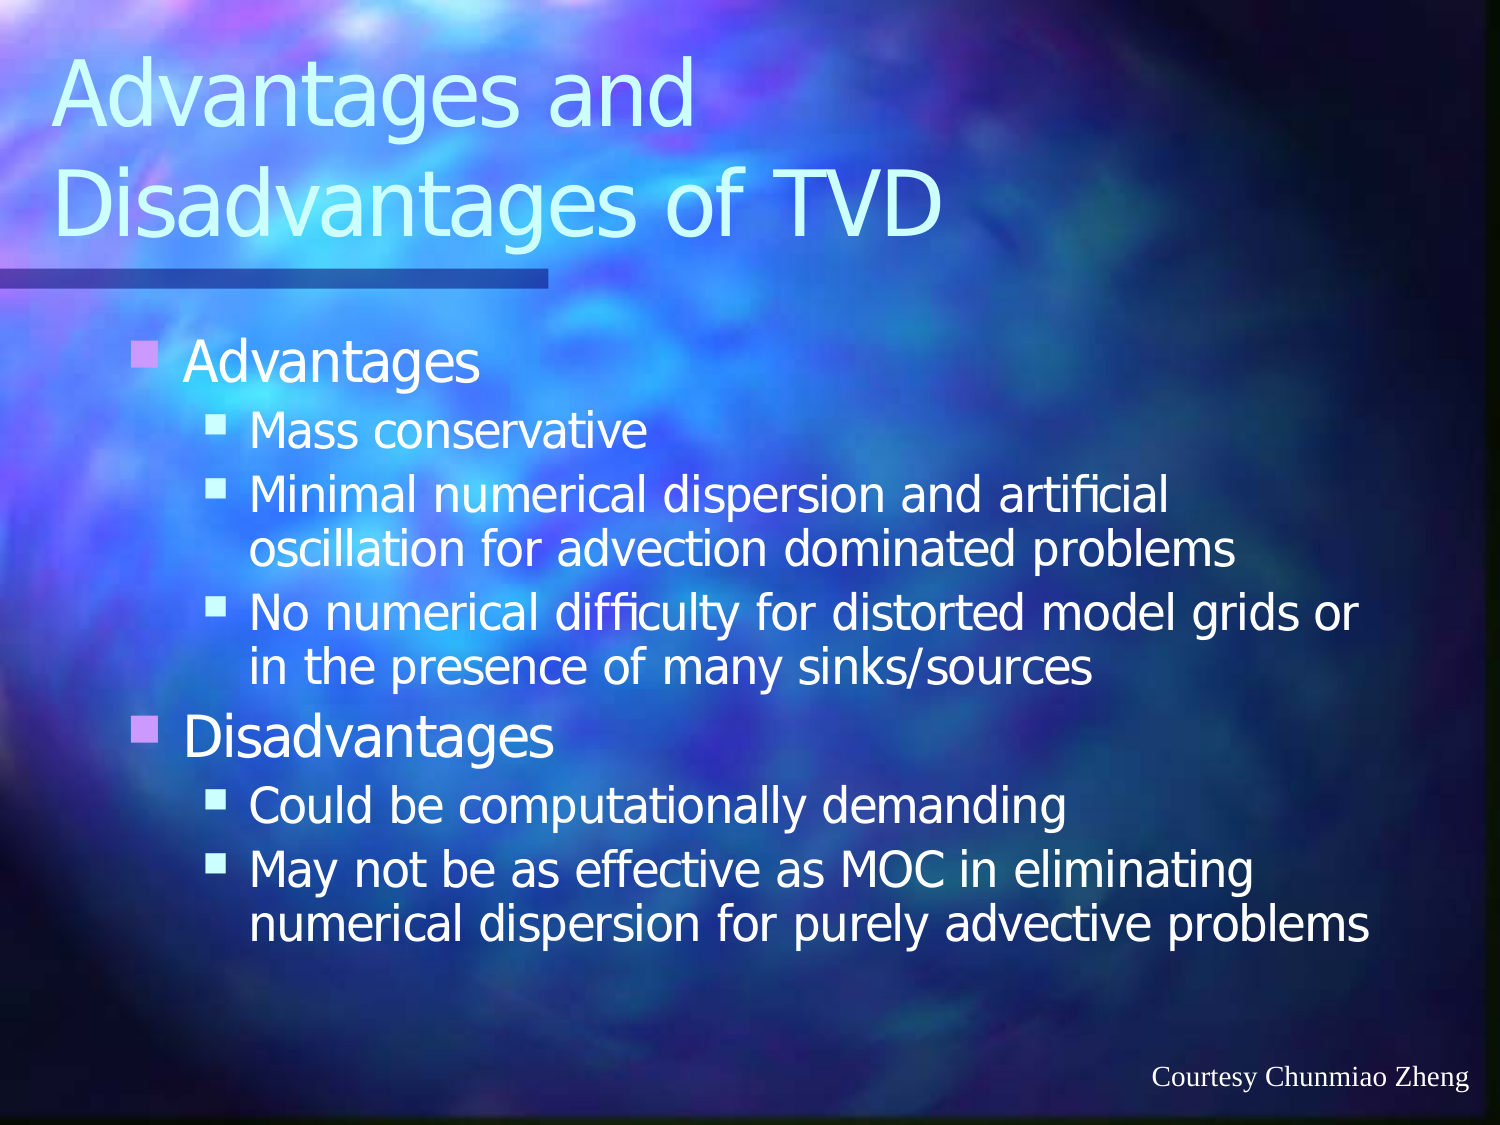

# Advantages and Disadvantages of TVD
Advantages
Mass conservative
Minimal numerical dispersion and artificial oscillation for advection dominated problems
No numerical difficulty for distorted model grids or in the presence of many sinks/sources
Disadvantages
Could be computationally demanding
May not be as effective as MOC in eliminating numerical dispersion for purely advective problems
Courtesy Chunmiao Zheng